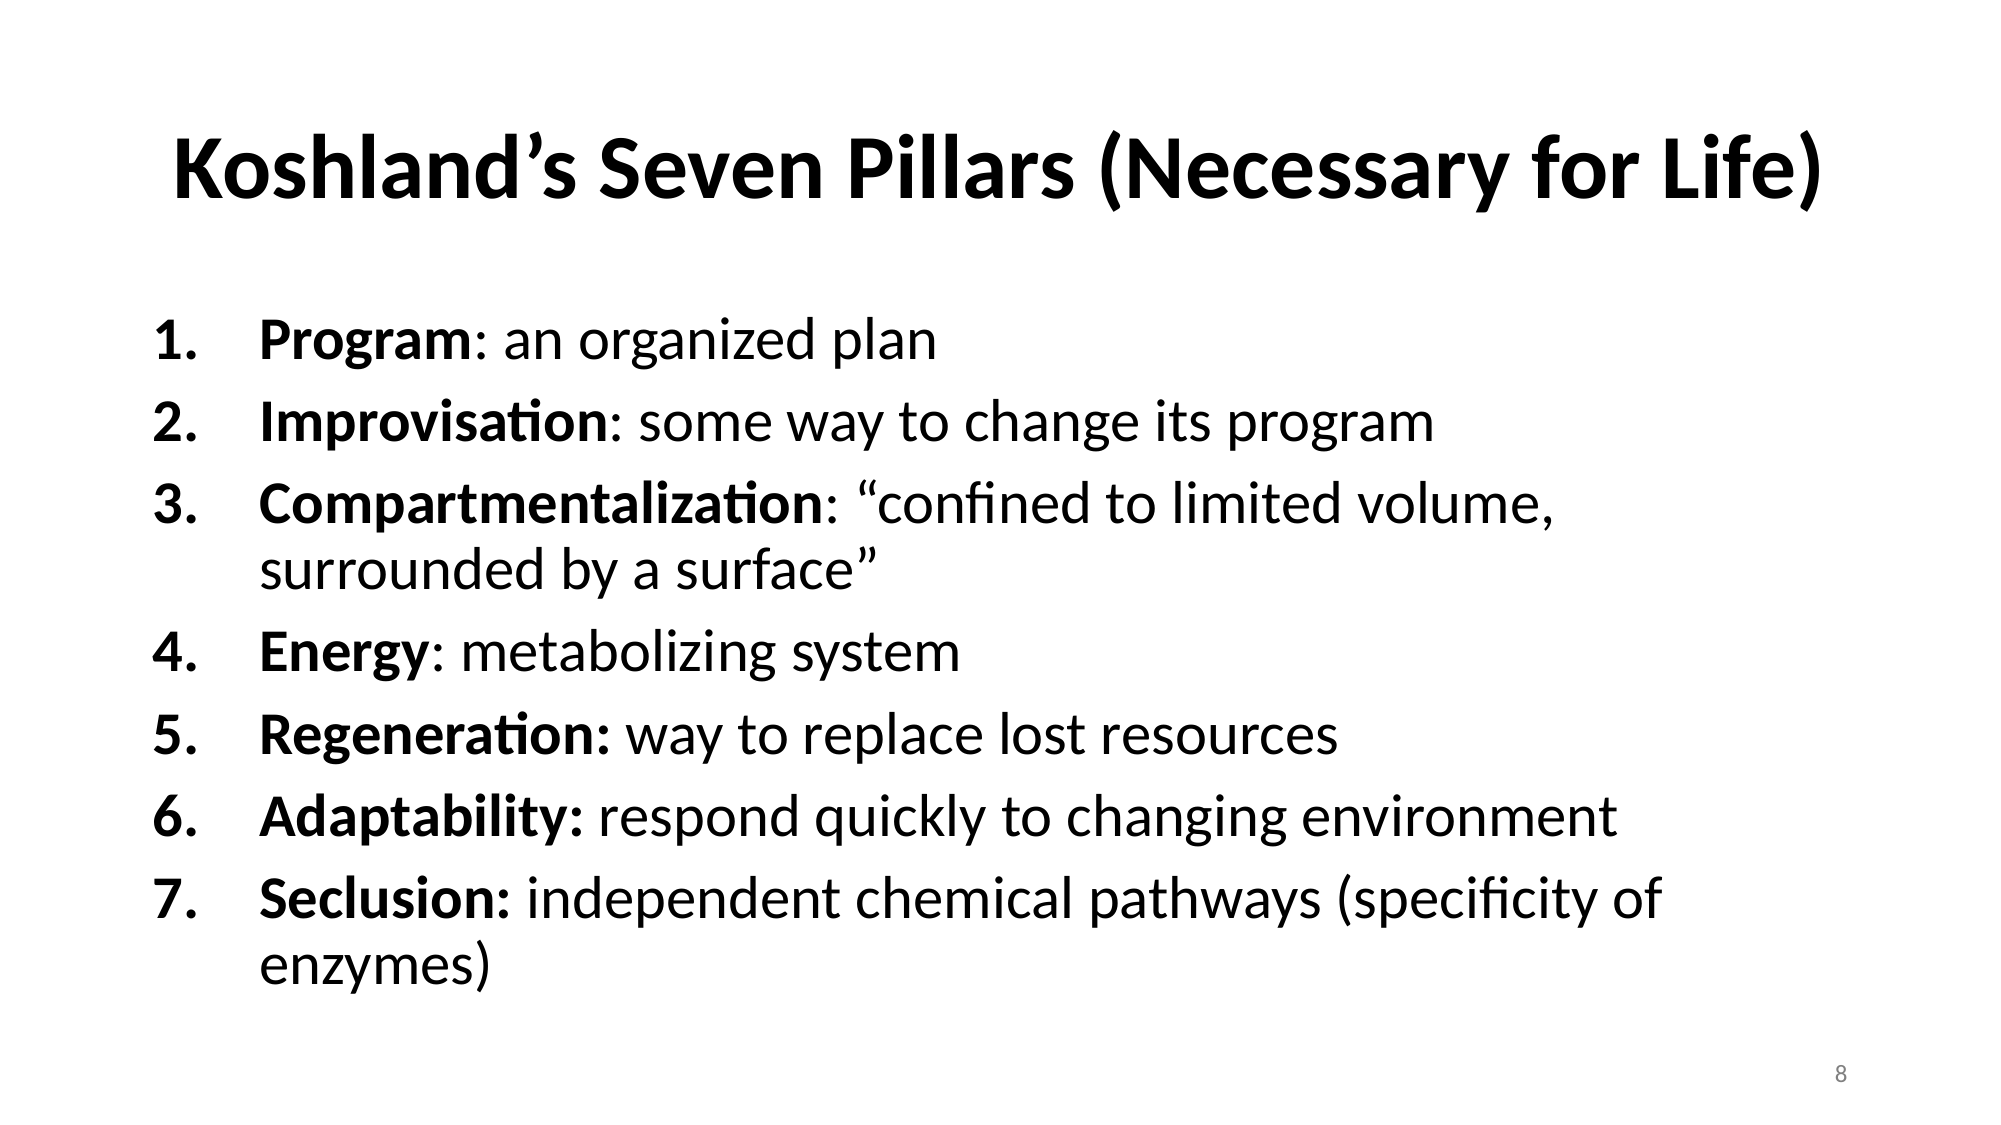

# Koshland’s Seven Pillars (Necessary for Life)
Program: an organized plan
Improvisation: some way to change its program
Compartmentalization: “confined to limited volume, surrounded by a surface”
Energy: metabolizing system
Regeneration: way to replace lost resources
Adaptability: respond quickly to changing environment
Seclusion: independent chemical pathways (specificity of enzymes)

8